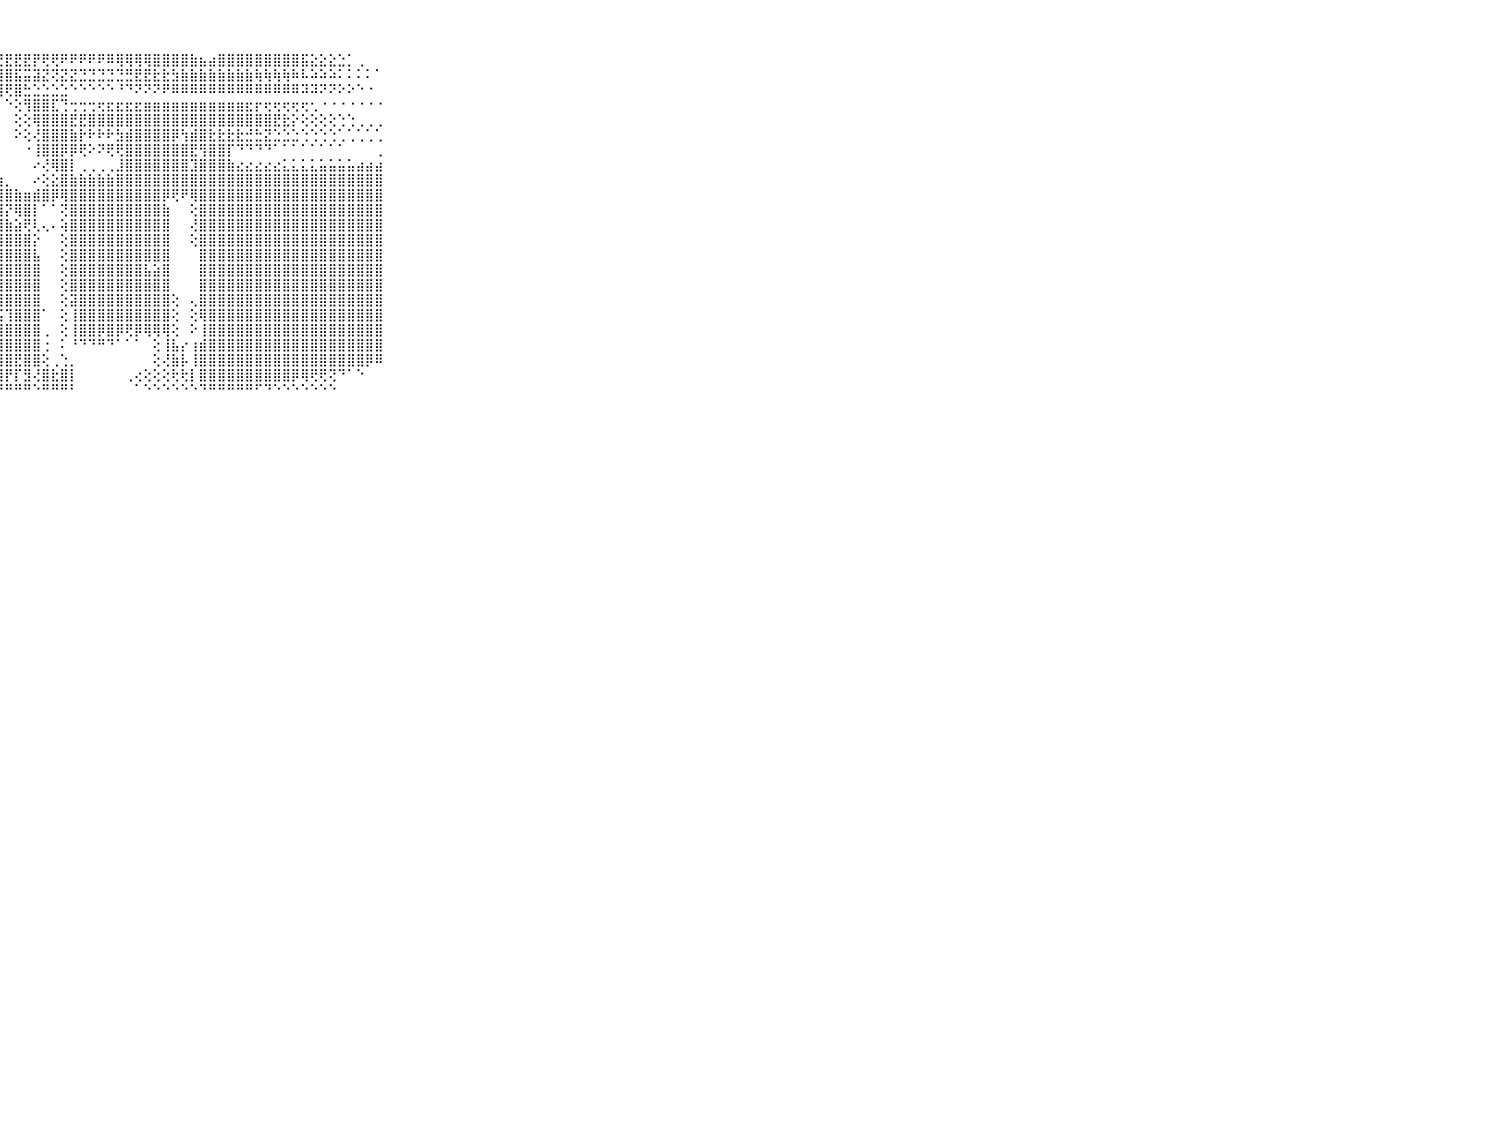

⠀⠀⠀⠀⠀⠀⠀⠀⠀⠀⠀⡗⠗⠆⢅⢅⢅⢕⢕⢕⣽⣹⣿⣟⣻⣟⣝⣝⣟⣟⣟⡟⢟⢟⠟⠟⠟⠟⠟⠿⢿⢿⢿⢿⣿⣿⣿⣿⣷⣦⣴⣿⣿⣿⣿⣿⣿⣿⣿⣿⣯⣕⣕⣕⣑⡁⢀⠀⠀⠀⠀⠀⠀⠀⠀⠀⠀⠀⠀⠀⠀
⠀⠀⠀⠀⠀⠀⠀⠀⠀⠀⠀⢿⣣⢕⢕⢕⠕⢕⢸⣿⣿⣿⣿⣿⣿⣿⣯⣽⣿⣯⣭⣽⣝⢝⣝⣝⣙⣙⣙⣙⣙⣛⣟⣟⣗⣗⣳⣷⣷⣷⣷⣷⣷⣷⣷⢷⢷⢷⢷⠷⠧⠵⠵⠵⠅⠅⠅⠅⠁⠀⠀⠀⠀⠀⠀⠀⠀⠀⠀⠀⠀
⠀⠀⠀⠀⠀⠀⠀⠀⠀⠀⠀⣶⣼⢷⣴⡵⢥⢡⢼⡧⣼⣿⣽⣿⣿⣟⢿⢿⢟⣿⣓⣑⣑⣑⣑⠑⠑⠑⠑⠑⠘⠙⠝⠝⠝⠟⠿⠿⠿⠿⠿⠿⠿⠿⠿⠿⠿⠿⠿⠿⠽⠽⠝⠝⠕⠕⠑⠐⠀⠀⠀⠀⠀⠀⠀⠀⠀⠀⠀⠀⠀
⠀⠀⠀⠀⠀⠀⠀⠀⠀⠀⠀⣿⣿⣿⣜⢻⡷⣕⠀⠀⠀⠀⠀⠀⠀⠁⠀⠀⠑⢕⢻⣿⣿⣏⢙⢒⢒⢒⢖⣖⣖⣖⣖⣶⣶⣶⣶⣶⣶⣶⣶⣶⣶⣶⣖⡖⢖⢖⢖⢖⢖⢂⠐⠐⠐⠐⠐⠐⠐⠀⠀⠀⠀⠀⠀⠀⠀⠀⠀⠀⠀
⠀⠀⠀⠀⠀⠀⠀⠀⠀⠀⠀⣿⣿⣿⣿⣷⣜⢫⢕⢄⠀⠀⠀⠀⠀⠀⠀⠀⠀⢕⢕⢿⣿⣿⣿⣟⣟⣿⣿⣿⣿⣿⣿⣿⣿⣿⣿⣿⣿⣿⣿⣿⣿⣿⣿⣿⣿⣟⣗⡕⢕⢕⢕⢕⢑⢑⢀⢀⢀⠀⠀⠀⠀⠀⠀⠀⠀⠀⠀⠀⠀
⠀⠀⠀⠀⠀⠀⠀⠀⠀⠀⠀⣿⣿⣿⣿⣿⣿⣿⡱⡌⢣⡄⠄⠀⠀⠀⠀⠀⠀⠕⢕⢜⣿⣿⣿⣷⡗⠗⠗⠗⣳⣾⣿⣿⣿⣿⡿⢳⣾⣿⣗⣗⣗⣗⣚⣓⣝⣑⣑⣑⢑⢑⢑⢑⢁⢁⢁⢁⢁⠀⠀⠀⠀⠀⠀⠀⠀⠀⠀⠀⠀
⠀⠀⠀⠀⠀⠀⠀⠀⠀⠀⠀⣿⣿⣿⣿⣿⣿⣿⣿⣾⡦⢷⢶⢔⠀⠀⠀⠀⠀⠀⠐⢸⣿⣿⡿⡿⢟⠕⠝⢟⢟⣿⣿⣿⣿⣿⣿⣿⣟⢻⣿⣿⡏⠙⠙⠙⠙⠁⠁⠁⠁⠁⠁⠁⠁⠀⠀⠀⢀⠀⠀⠀⠀⠀⠀⠀⠀⠀⠀⠀⠀
⠀⠀⠀⠀⠀⠀⠀⠀⠀⠀⠀⣿⣿⣿⣿⣿⣿⣿⣿⣿⣜⡔⠁⢇⢄⠀⠀⠀⠀⠀⠀⠔⢜⢿⣿⡇⢀⢀⢀⢀⣸⣿⣿⣿⣿⣿⣿⣿⣹⣿⣿⣿⣷⣔⣔⣔⣔⣔⣅⣅⣅⣅⣥⣥⣥⣥⣴⣴⣴⠀⠀⠀⠀⠀⠀⠀⠀⠀⠀⠀⠀
⠀⠀⠀⠀⠀⠀⠀⠀⠀⠀⠀⣿⣿⣿⣿⣿⣿⣿⣿⣿⣿⣻⣇⣕⣣⣵⣵⣴⡀⠀⠀⠔⢕⣕⣿⣷⣷⣷⣷⣷⣿⣿⣿⣿⣿⣿⣿⣿⣿⣿⣿⣿⣿⣿⣿⣿⣿⣿⣿⣿⣿⣿⣿⣿⣿⣿⣿⣿⣿⠀⠀⠀⠀⠀⠀⠀⠀⠀⠀⠀⠀
⠀⠀⠀⠀⠀⠀⠀⠀⠀⠀⠀⣿⣿⣿⣿⣿⣿⣿⣿⣿⣿⣿⣿⣿⣿⣿⣿⣿⣿⣷⣶⣾⣿⡿⢿⣿⣿⣿⣿⣿⣿⣿⣿⣿⣿⡿⢟⠟⢿⣿⣿⣿⣿⣿⣿⣿⣿⣿⣿⣿⣿⣿⣿⣿⣿⣿⣿⣿⣿⠀⠀⠀⠀⠀⠀⠀⠀⠀⠀⠀⠀
⠀⠀⠀⠀⠀⠀⠀⠀⠀⠀⠀⣿⣿⣿⣿⣿⣿⣿⣿⣿⣿⣿⣿⣿⣿⣿⣿⣿⡝⢿⣿⡇⠁⠁⢝⣿⣿⣿⣿⣿⣿⣿⣿⣿⣿⣷⠀⠀⢕⣿⣿⣿⣿⣿⣿⣿⣿⣿⣿⣿⣿⣿⣿⣿⣿⣿⣿⣿⣿⠀⠀⠀⠀⠀⠀⠀⠀⠀⠀⠀⠀
⠀⠀⠀⠀⠀⠀⠀⠀⠀⠀⠀⣿⣿⣿⣿⣿⣿⣿⣿⣿⣿⣿⣿⣿⣿⣿⣿⣿⣷⣵⢟⢇⢄⠄⢵⣿⣿⣿⣿⣿⣿⣿⣿⣿⣿⣿⠀⠀⢜⣿⣿⣿⣿⣿⣿⣿⣿⣿⣿⣿⣿⣿⣿⣿⣿⣿⣿⣿⣿⠀⠀⠀⠀⠀⠀⠀⠀⠀⠀⠀⠀
⠀⠀⠀⠀⠀⠀⠀⠀⠀⠀⠀⣿⣿⣿⣿⣿⣿⣿⣿⣿⣿⣿⣿⣿⣿⣿⣿⣿⣿⣿⣿⡕⠀⠀⢕⣿⣿⣿⣿⣿⣿⣿⣿⣿⣿⣿⠀⠀⢕⣿⣿⣿⣿⣿⣿⣿⣿⣿⣿⣿⣿⣿⣿⣿⣿⣿⣿⣿⣿⠀⠀⠀⠀⠀⠀⠀⠀⠀⠀⠀⠀
⠀⠀⠀⠀⠀⠀⠀⠀⠀⠀⠀⣿⣿⣿⣿⣿⣿⣿⣿⣿⣿⣿⣿⣿⣿⣿⣿⣿⣿⣿⣿⣧⠀⠀⢕⣿⣿⣿⣿⣿⣿⣿⣿⣿⣿⣿⠀⠀⠀⣿⣿⣿⣿⣿⣿⣿⣿⣿⣿⣿⣿⣿⣿⣿⣿⣿⣿⣿⣿⠀⠀⠀⠀⠀⠀⠀⠀⠀⠀⠀⠀
⠀⠀⠀⠀⠀⠀⠀⠀⠀⠀⠀⣿⣿⣿⣿⣿⣿⣿⣿⣿⣿⣿⣿⣿⣿⣿⣿⣿⣿⣿⣿⣿⠀⠀⢕⣿⣿⣿⣿⣿⣿⣿⣿⣧⣵⣿⠀⠀⠀⣿⣿⣿⣿⣿⣿⣿⣿⣿⣿⣿⣿⣿⣿⣿⣿⣿⣿⣿⣿⠀⠀⠀⠀⠀⠀⠀⠀⠀⠀⠀⠀
⠀⠀⠀⠀⠀⠀⠀⠀⠀⠀⠀⣿⣿⣿⣿⣿⣿⣿⣿⣿⣿⣿⣿⣿⣿⣿⣿⣿⣿⣿⣿⣿⠀⠀⢕⣿⣿⣿⣿⣿⣿⣿⣿⣿⣿⣿⠀⠀⠀⣿⣿⣿⣿⣿⣿⣿⣿⣿⣿⣿⣿⣿⣿⣿⣿⣿⣿⣿⣿⠀⠀⠀⠀⠀⠀⠀⠀⠀⠀⠀⠀
⠀⠀⠀⠀⠀⠀⠀⠀⠀⠀⠀⣿⣿⣿⣿⣿⣿⣿⣿⣿⣿⣿⣿⣿⣿⣿⣿⣿⣿⣿⣿⣿⠀⠀⢕⣽⣿⣿⣿⣿⣿⣿⣿⣿⣿⣿⢕⠀⢄⣿⣿⣿⣿⣿⣿⣿⣿⣿⣿⣿⣿⣿⣿⣿⣿⣿⣿⣿⣿⠀⠀⠀⠀⠀⠀⠀⠀⠀⠀⠀⠀
⠀⠀⠀⠀⠀⠀⠀⠀⠀⠀⠀⣿⣿⣿⣿⣿⣿⣿⣿⣿⣿⣿⣿⣿⣿⣿⣿⣯⢹⣿⣿⣿⠁⠀⢕⢸⣿⣿⣿⣿⣿⣿⣿⣿⣿⣿⢕⠀⢕⢿⣿⣿⣿⣿⣿⣿⣿⣿⣿⣿⣿⣿⣿⣿⣿⣿⣿⣿⣿⠀⠀⠀⠀⠀⠀⠀⠀⠀⠀⠀⠀
⠀⠀⠀⠀⠀⠀⠀⠀⠀⠀⠀⣿⣿⣿⣿⣿⣿⣿⣿⣿⣿⣿⣿⣿⣿⣿⣿⣿⣿⣿⣿⣿⢀⠀⢕⢸⣿⣿⡿⣿⡿⢟⡿⢿⢿⢿⢕⠀⠕⢸⣿⣿⣿⣿⣿⣿⣿⣿⣿⣿⣿⣿⣿⣿⣿⣿⣿⣿⣿⠀⠀⠀⠀⠀⠀⠀⠀⠀⠀⠀⠀
⠀⠀⠀⠀⠀⠀⠀⠀⠀⠀⠀⣿⣿⣿⣿⣿⣿⣿⣿⣿⣿⣿⣿⣿⣿⣿⣿⣿⣿⣿⣿⣿⢐⠀⠅⠘⠙⠙⠛⠙⠁⠁⠁⠀⢕⢸⣧⡔⢰⣾⣿⣿⣿⣿⣿⣿⣿⣿⣿⣿⣿⣿⣿⣿⣿⣿⣿⣿⣿⠀⠀⠀⠀⠀⠀⠀⠀⠀⠀⠀⠀
⠀⠀⠀⠀⠀⠀⠀⠀⠀⠀⠀⣿⣿⣿⣿⣿⣿⣿⣿⣿⣿⣿⣿⣿⣿⣿⣿⣿⣿⣟⣿⣿⢕⢀⢑⡀⠀⠀⠀⠀⠀⠀⠀⠀⢕⢜⣷⡧⢸⣿⣿⣿⣿⣿⣿⣿⣿⣿⣿⣿⣿⣿⣿⣿⣿⣿⣿⡿⠿⠀⠀⠀⠀⠀⠀⠀⠀⠀⠀⠀⠀
⠀⠀⠀⠀⠀⠀⠀⠀⠀⠀⠀⣿⣿⣿⣿⣿⣿⣿⣿⣿⣿⣿⣿⣿⣿⣿⣿⣿⡟⡏⣻⢜⣿⣗⣿⡇⠀⠀⠀⠀⠀⢀⢔⢕⢕⢕⢗⢗⡇⣿⣿⣿⣿⣿⣿⣿⣿⣿⣿⡿⢿⢟⢟⢝⠙⠁⠑⠀⠀⠀⠀⠀⠀⠀⠀⠀⠀⠀⠀⠀⠀
⠀⠀⠀⠀⠀⠀⠀⠀⠀⠀⠀⠛⠛⠛⠛⠛⠛⠛⠛⠛⠛⠛⠛⠛⠛⠛⠛⠛⠛⠛⠛⠑⠛⠛⠛⠃⠀⠀⠀⠀⠀⠀⠁⠑⠑⠑⠑⠑⠑⠙⠛⠛⠛⠛⠛⠋⠙⠑⠑⠑⠑⠑⠑⠑⠀⠀⠀⠀⠀⠀⠀⠀⠀⠀⠀⠀⠀⠀⠀⠀⠀